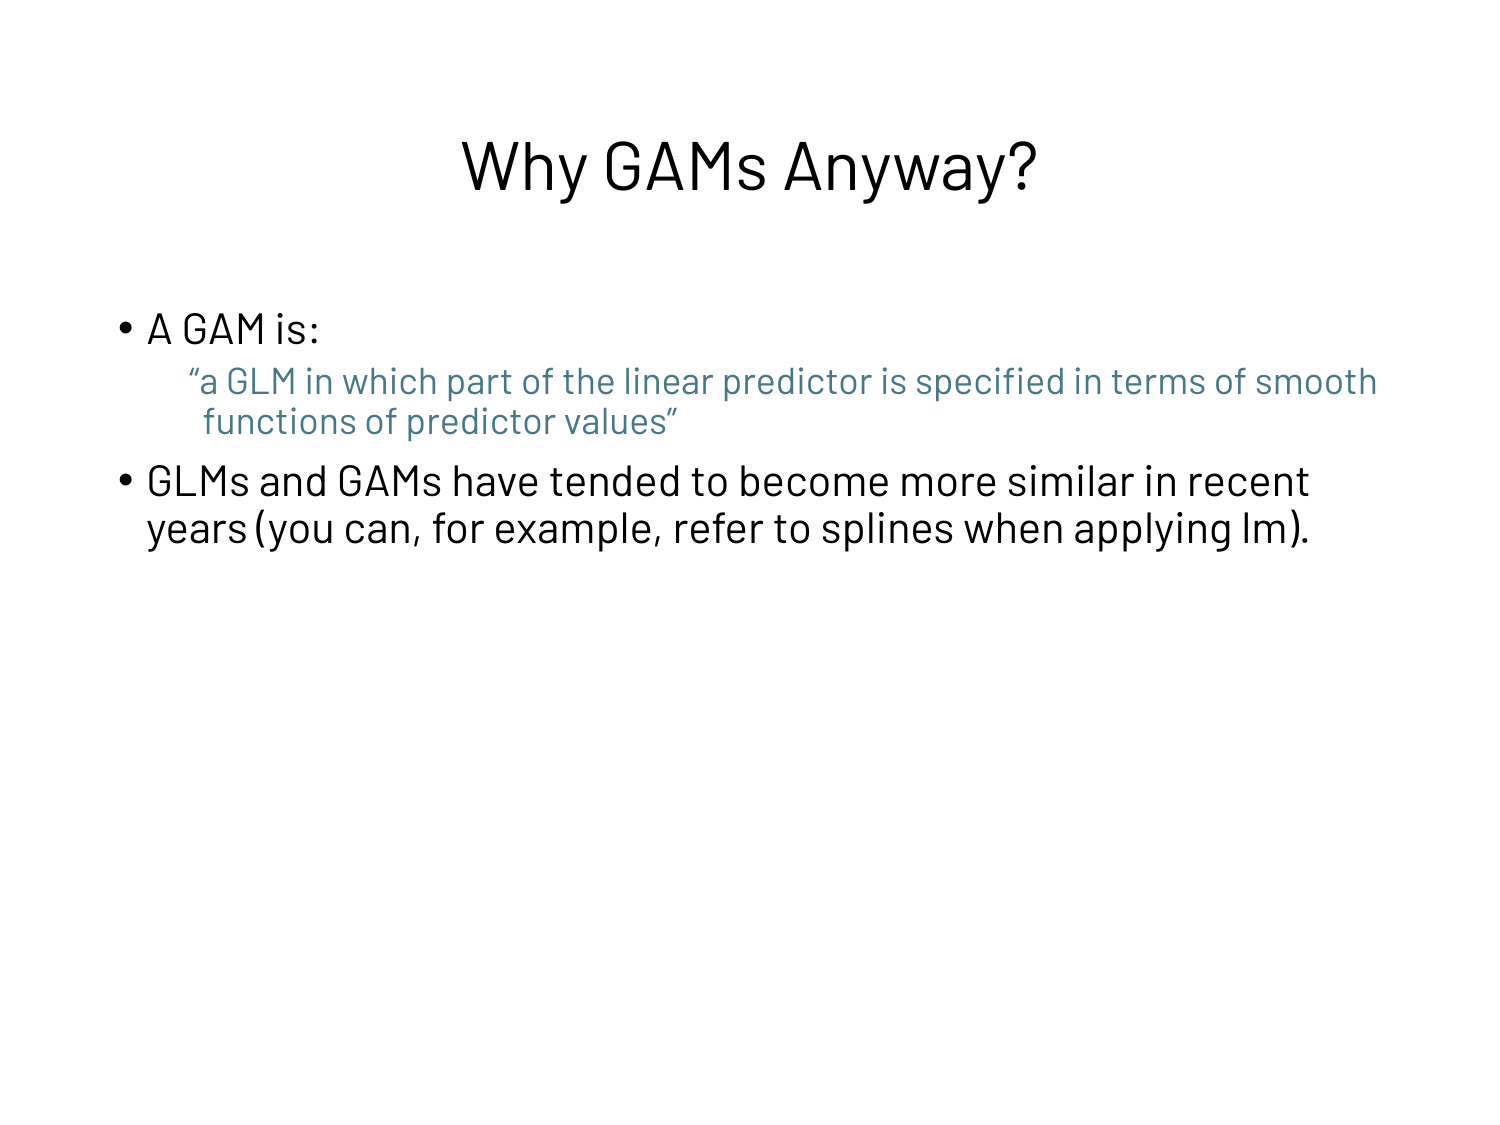

# Why GAMs Anyway?
A GAM is:
  “a GLM in which part of the linear predictor is specified in terms of smooth functions of predictor values”
GLMs and GAMs have tended to become more similar in recent years (you can, for example, refer to splines when applying lm).